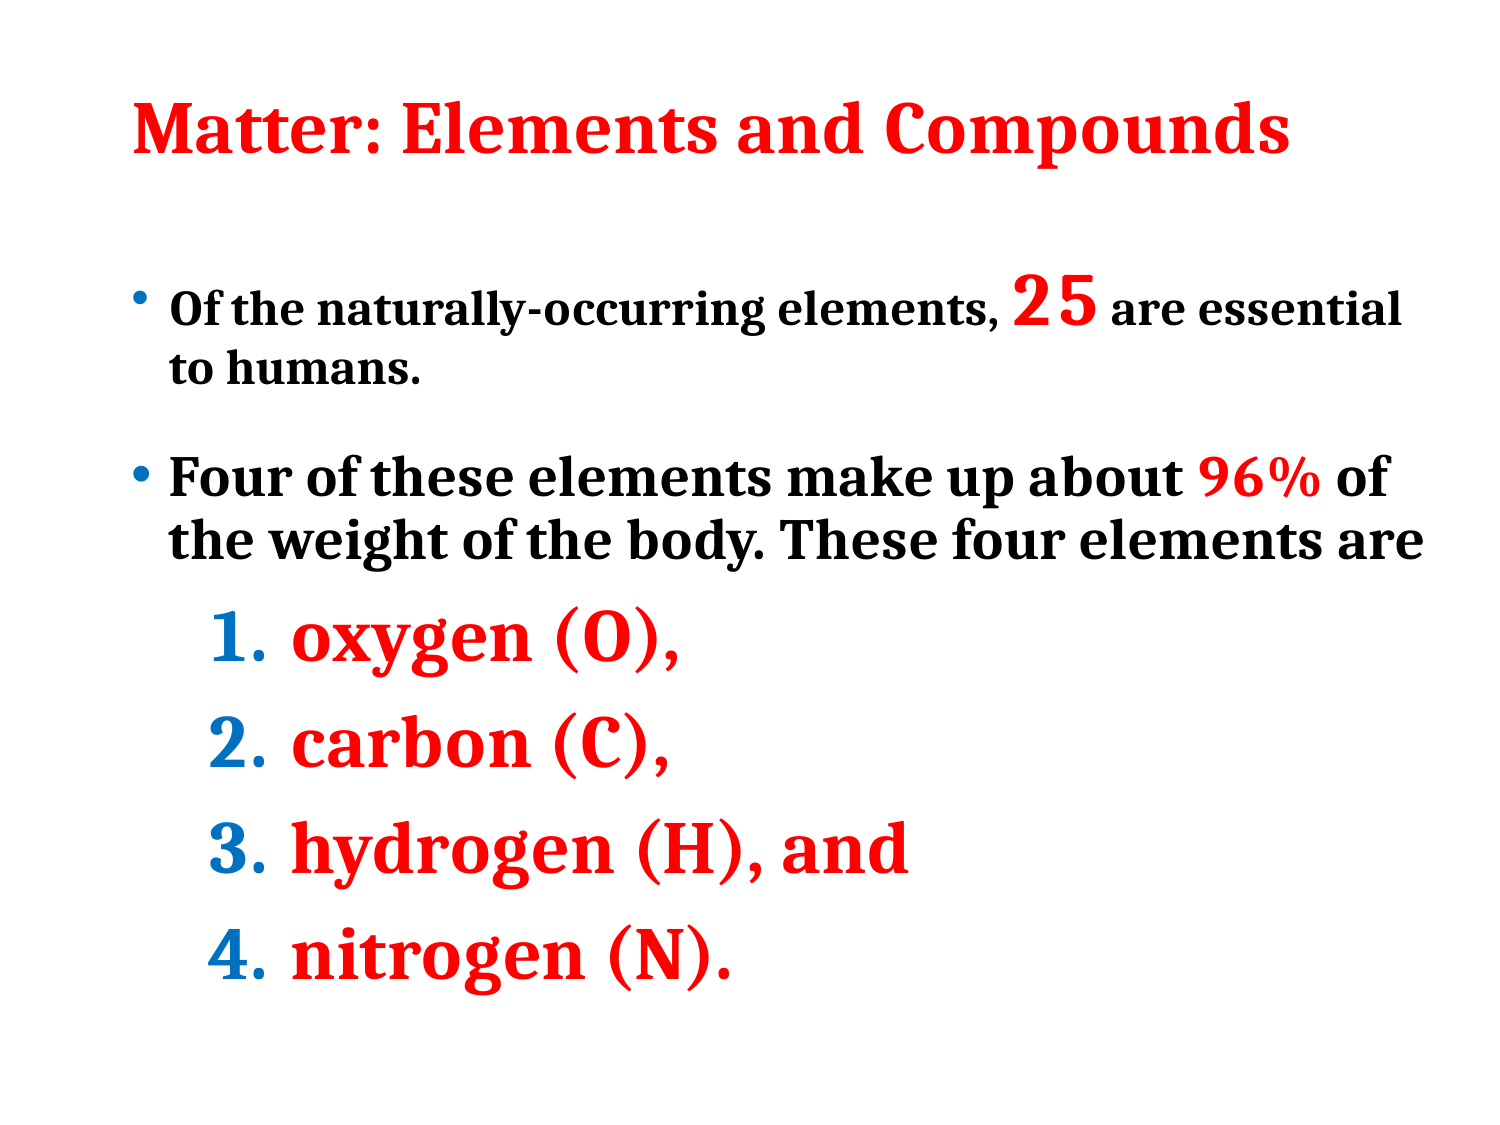

# Matter: Elements and Compounds
Of the naturally-occurring elements, 25 are essential to humans.
Four of these elements make up about 96% of the weight of the body. These four elements are
oxygen (O),
carbon (C),
hydrogen (H), and
nitrogen (N).